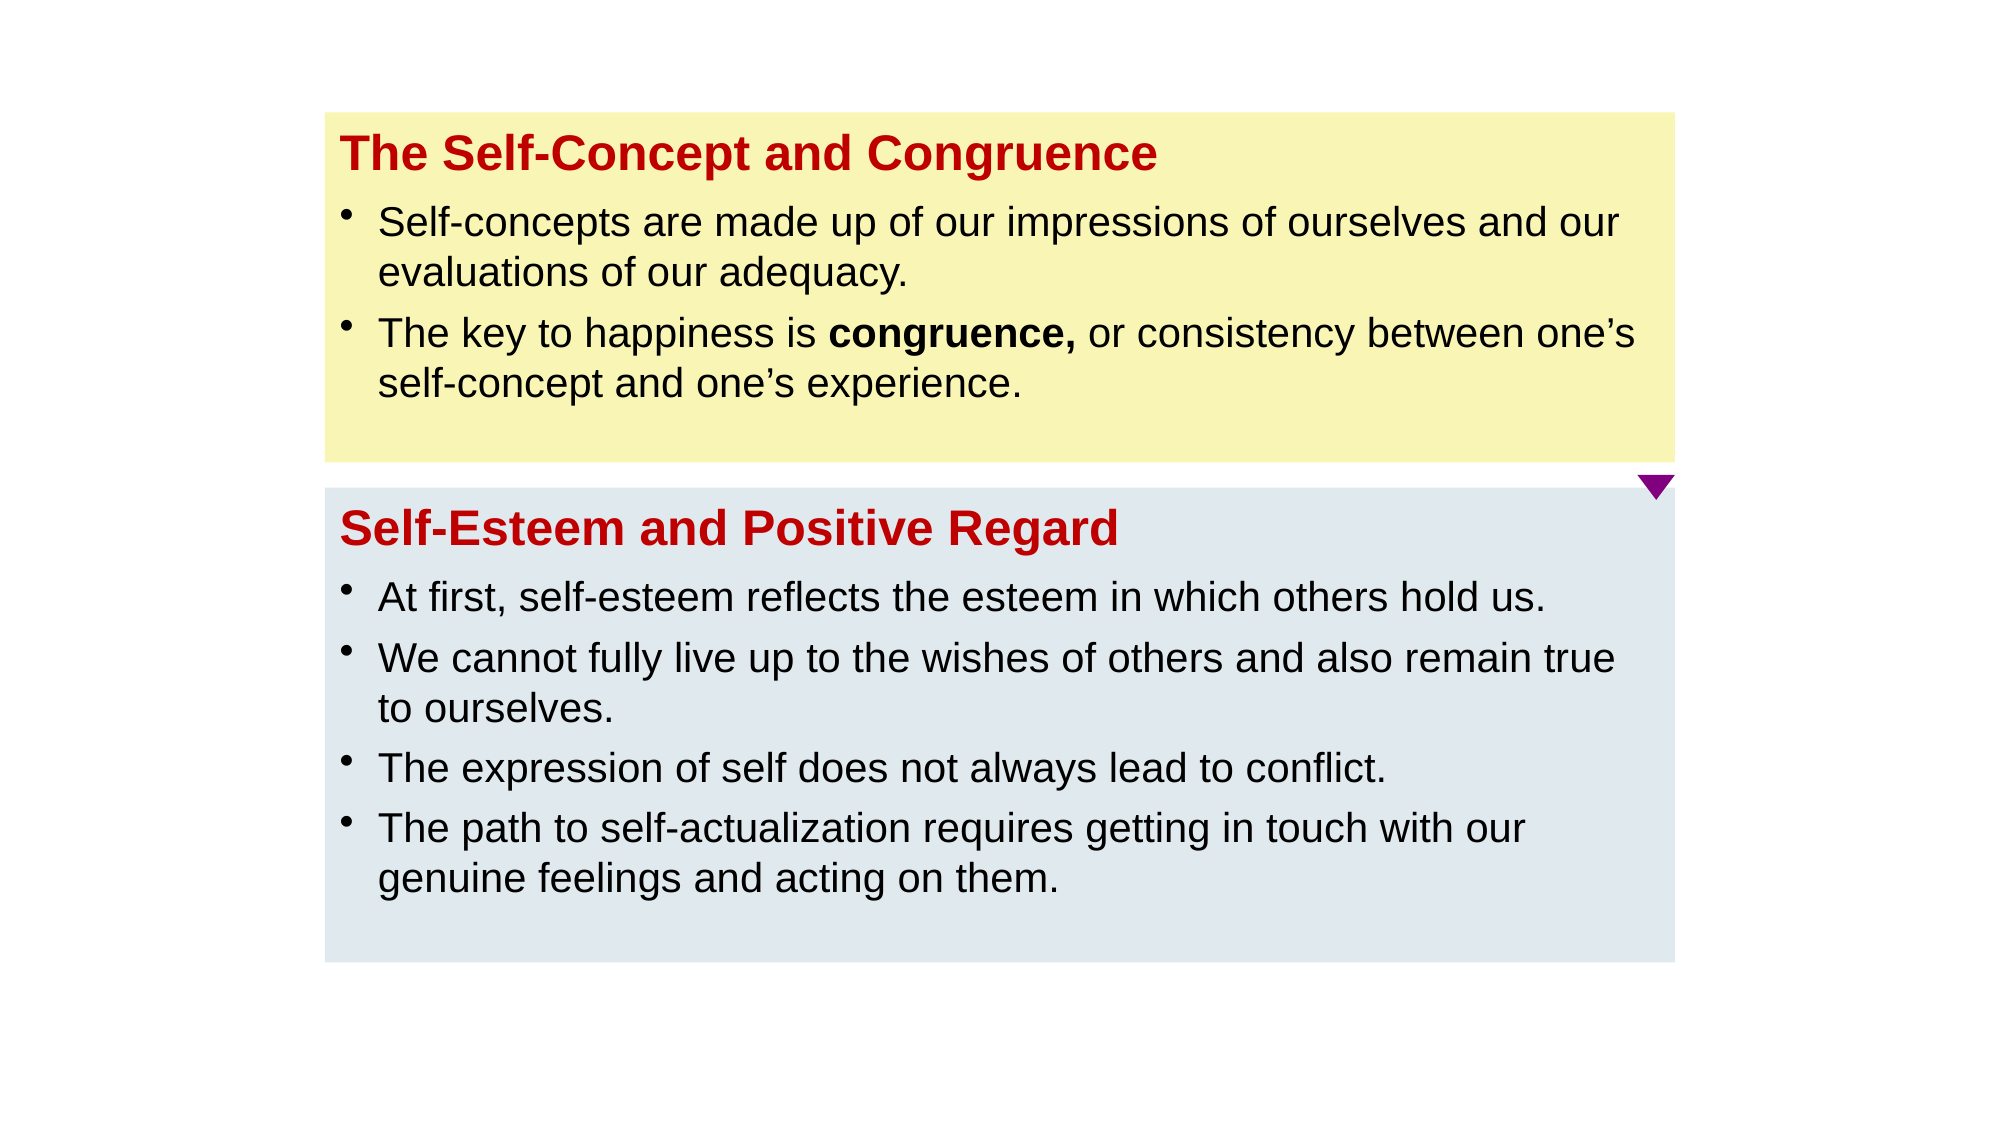

The Self-Concept and Congruence
Self-concepts are made up of our impressions of ourselves and our evaluations of our adequacy.
The key to happiness is congruence, or consistency between one’s self-concept and one’s experience.

Self-Esteem and Positive Regard
At first, self-esteem reflects the esteem in which others hold us.
We cannot fully live up to the wishes of others and also remain true to ourselves.
The expression of self does not always lead to conflict.
The path to self-actualization requires getting in touch with our genuine feelings and acting on them.